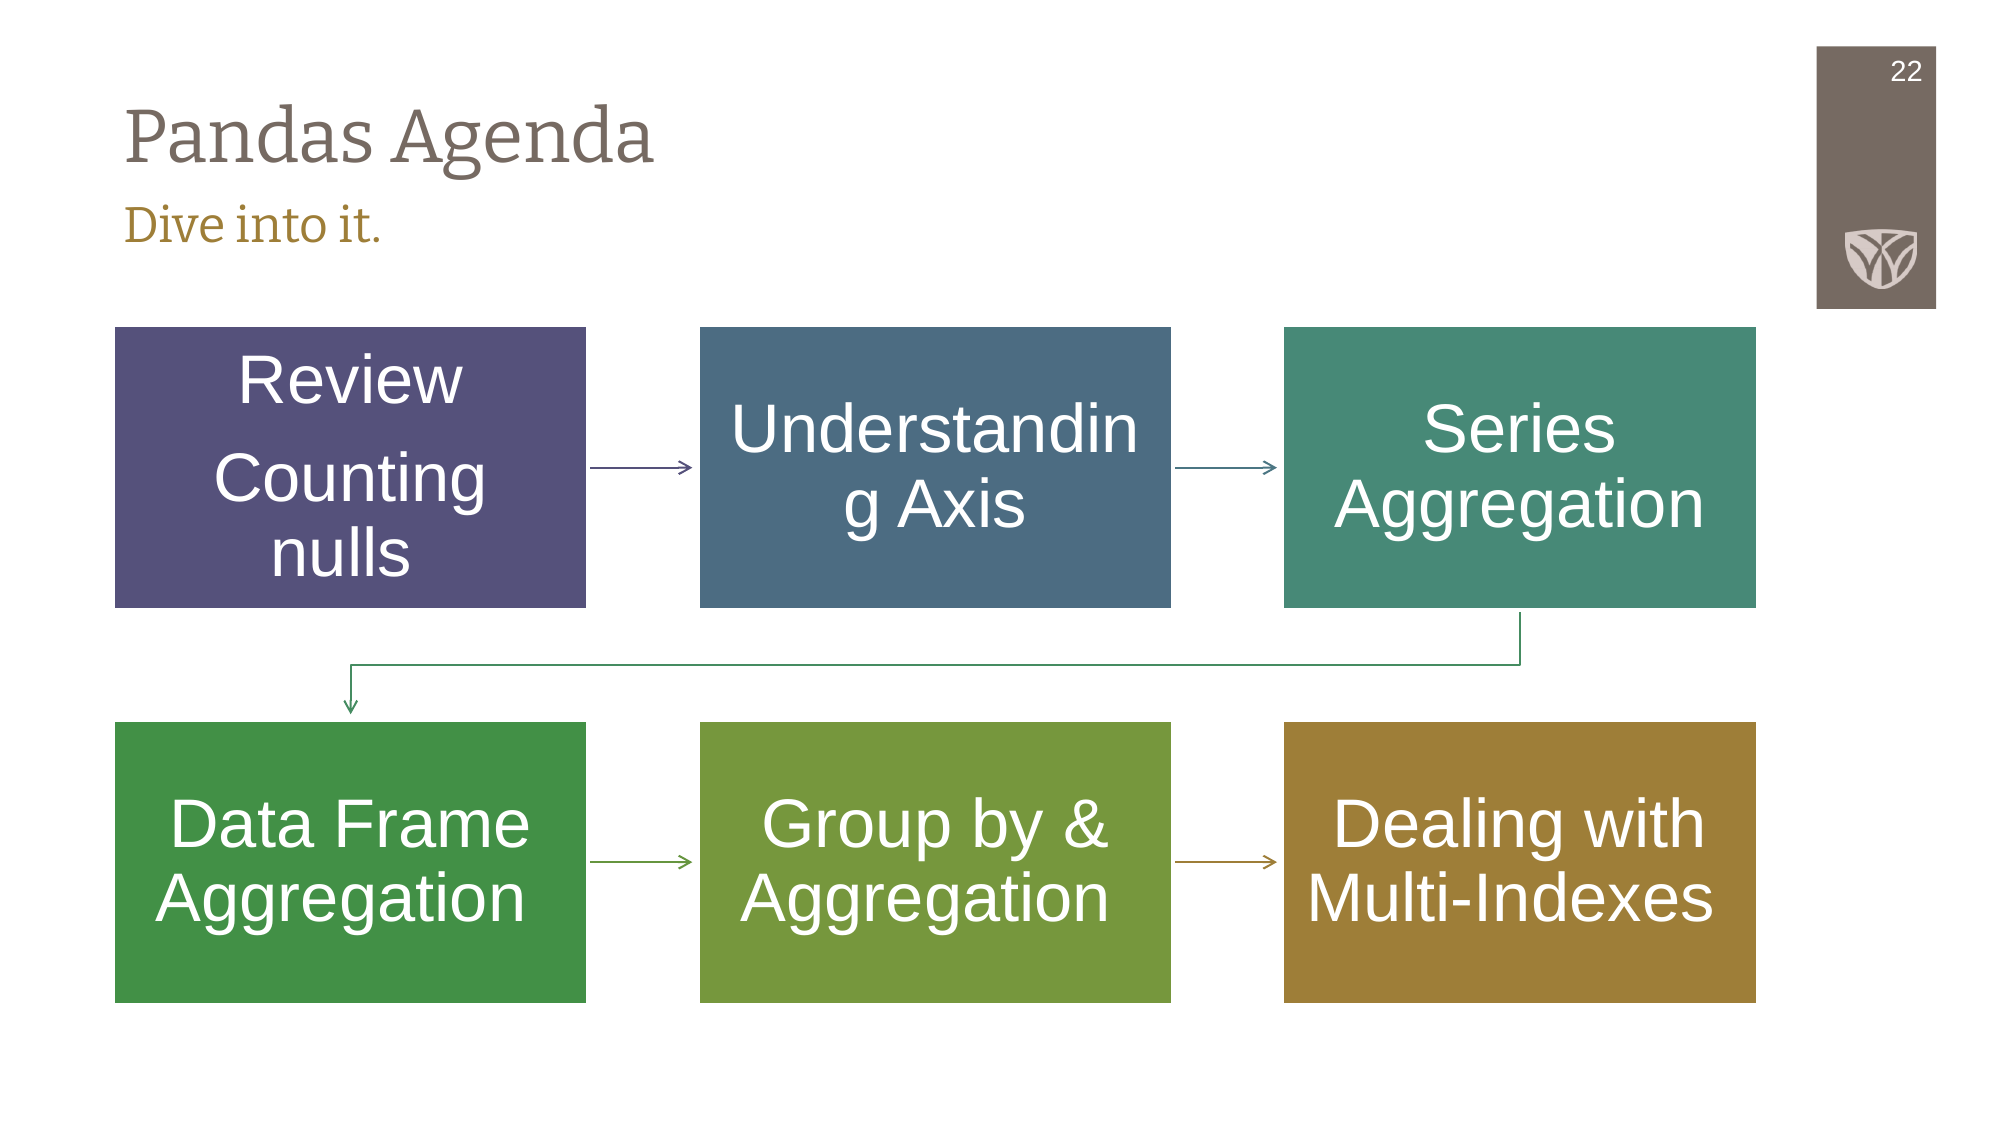

# Pandas Agenda
22
Dive into it.

Review
Counting nulls

Understanding Axis

Series Aggregation

Data Frame Aggregation

Group by & Aggregation
Dealing with Multi-Indexes